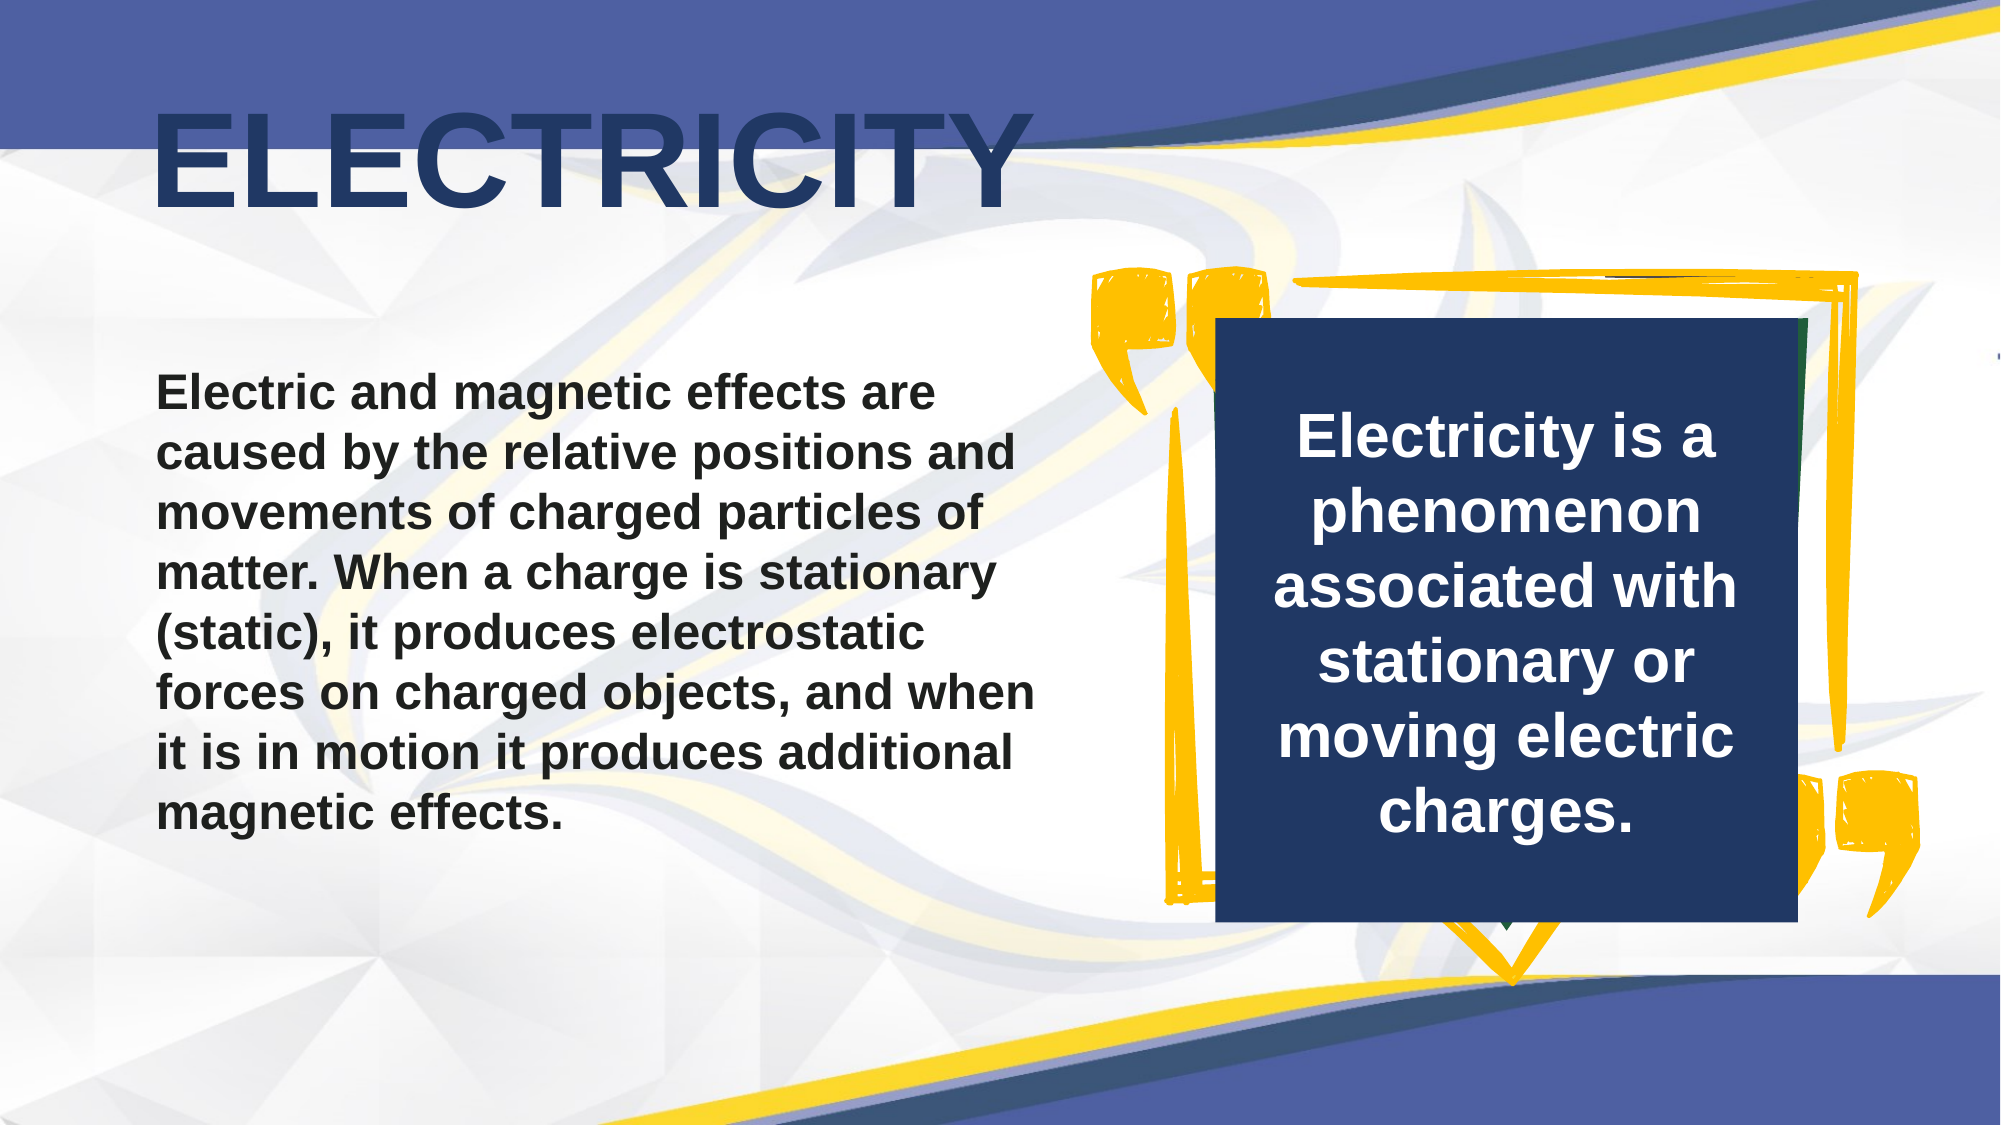

ELECTRICITY
Electricity is a phenomenon associated with stationary or moving electric charges.
Electric and magnetic effects are caused by the relative positions and movements of charged particles of matter. When a charge is stationary (static), it produces electrostatic forces on charged objects, and when it is in motion it produces additional magnetic effects.